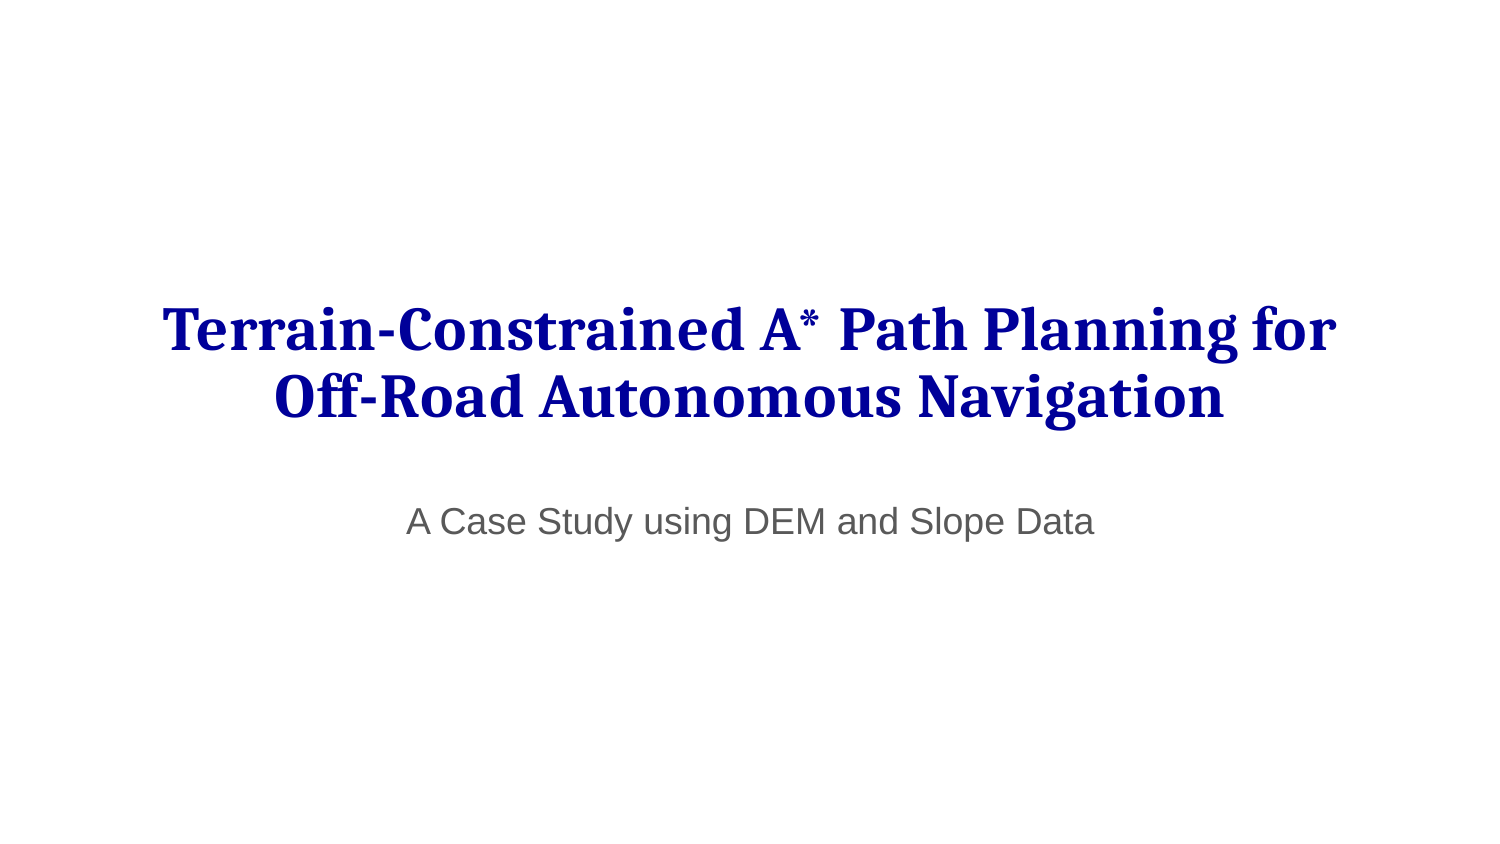

# Terrain-Constrained A* Path Planning for Off-Road Autonomous Navigation
A Case Study using DEM and Slope Data